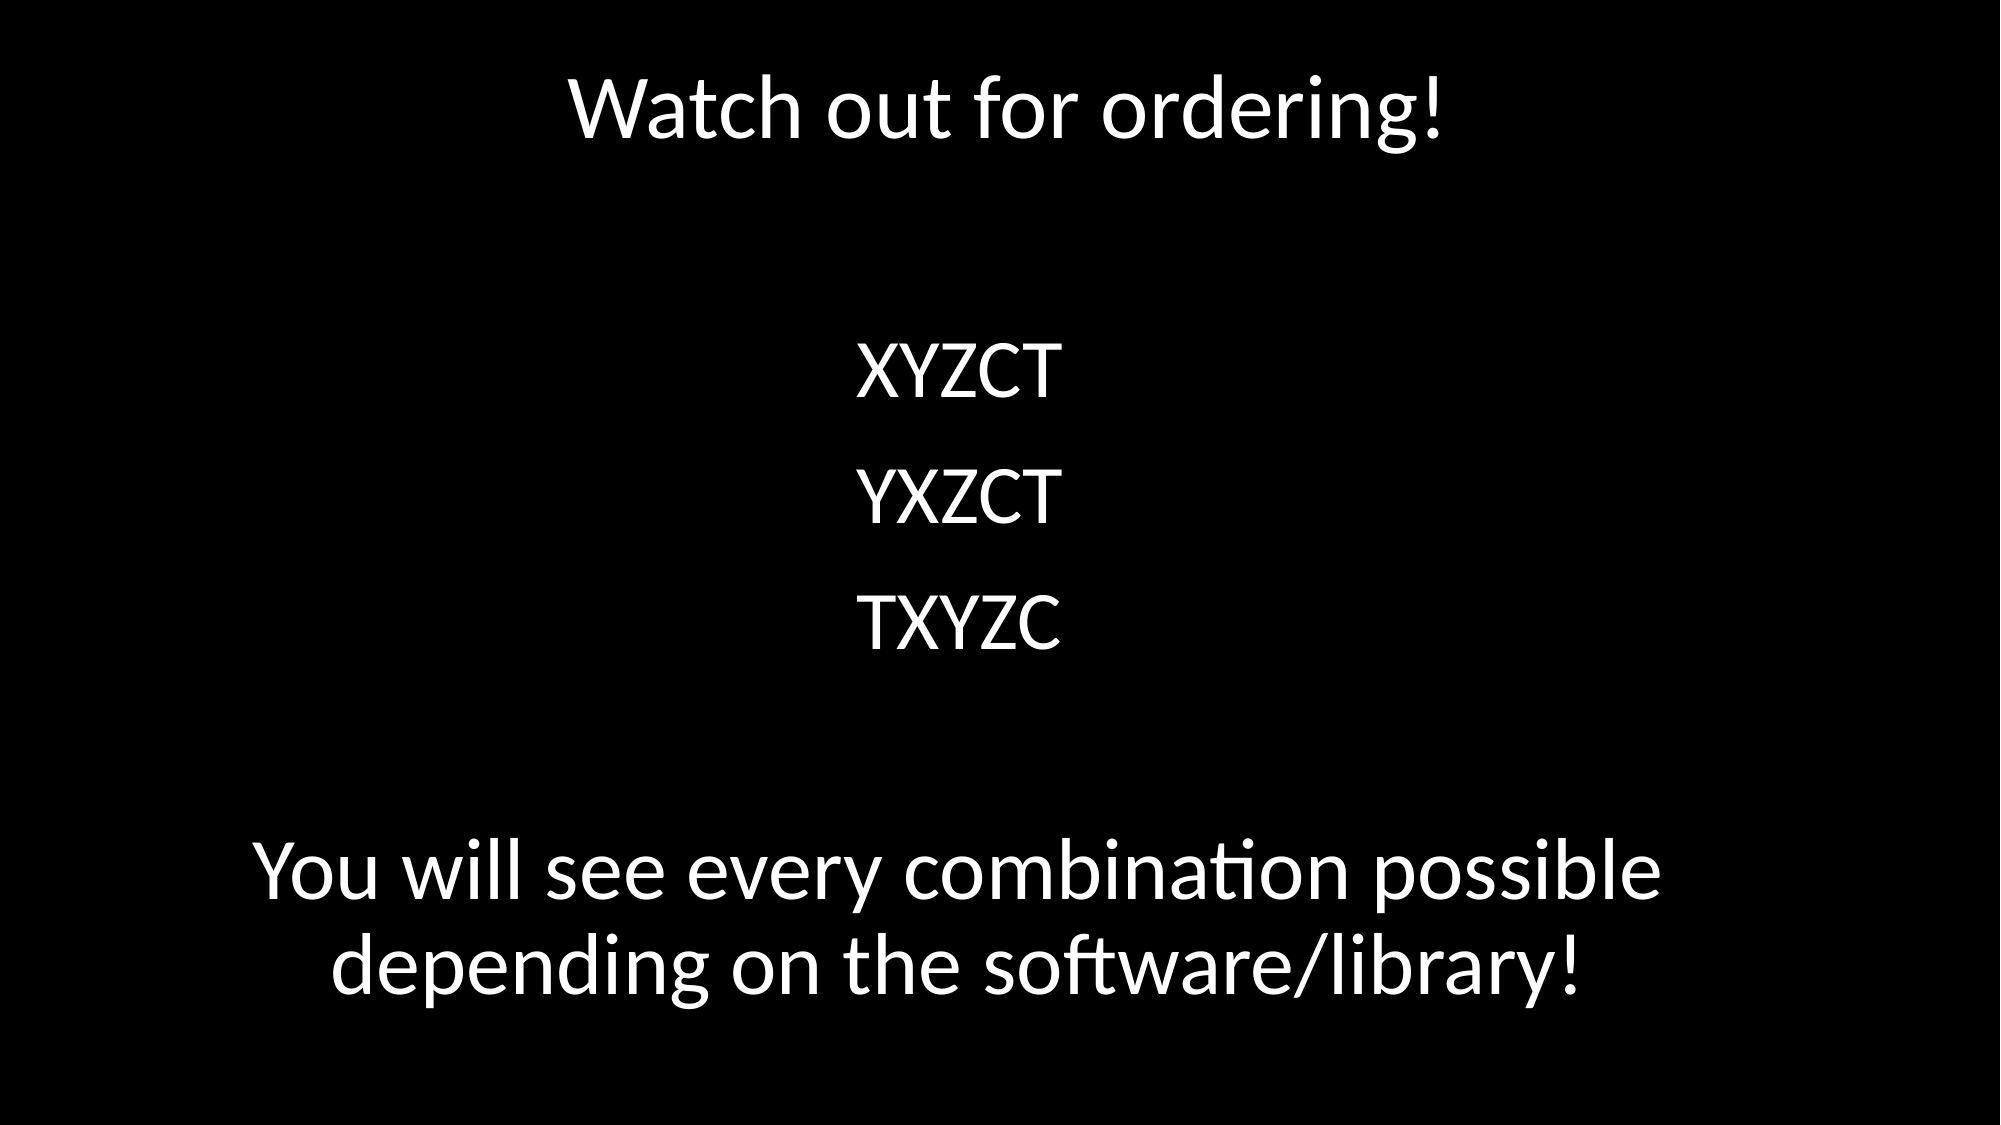

# Watch out for ordering!
XYZCT
YXZCT
TXYZC
You will see every combination possible depending on the software/library!